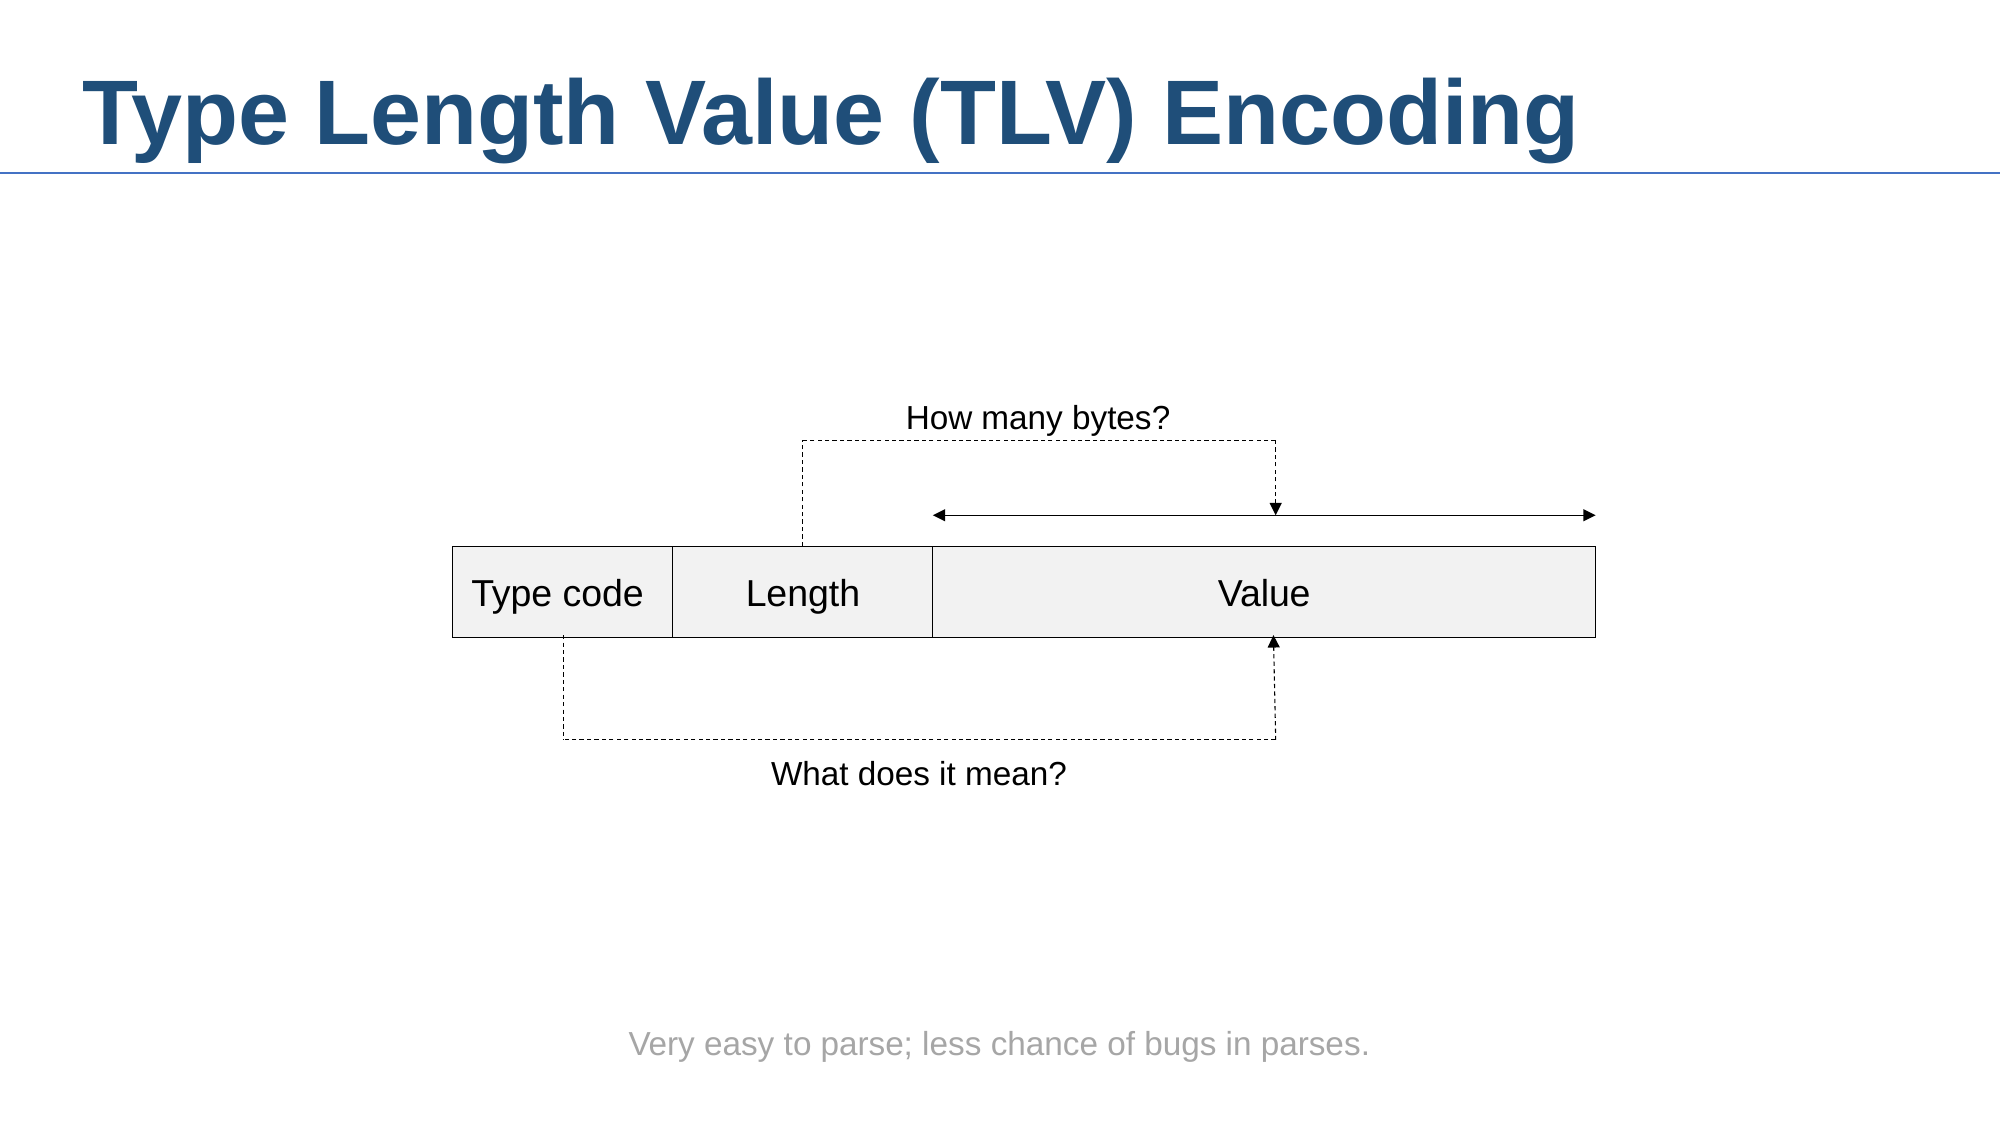

# Type Length Value (TLV) Encoding
How many bytes?
Type code
Length
Value
What does it mean?
Very easy to parse; less chance of bugs in parses.